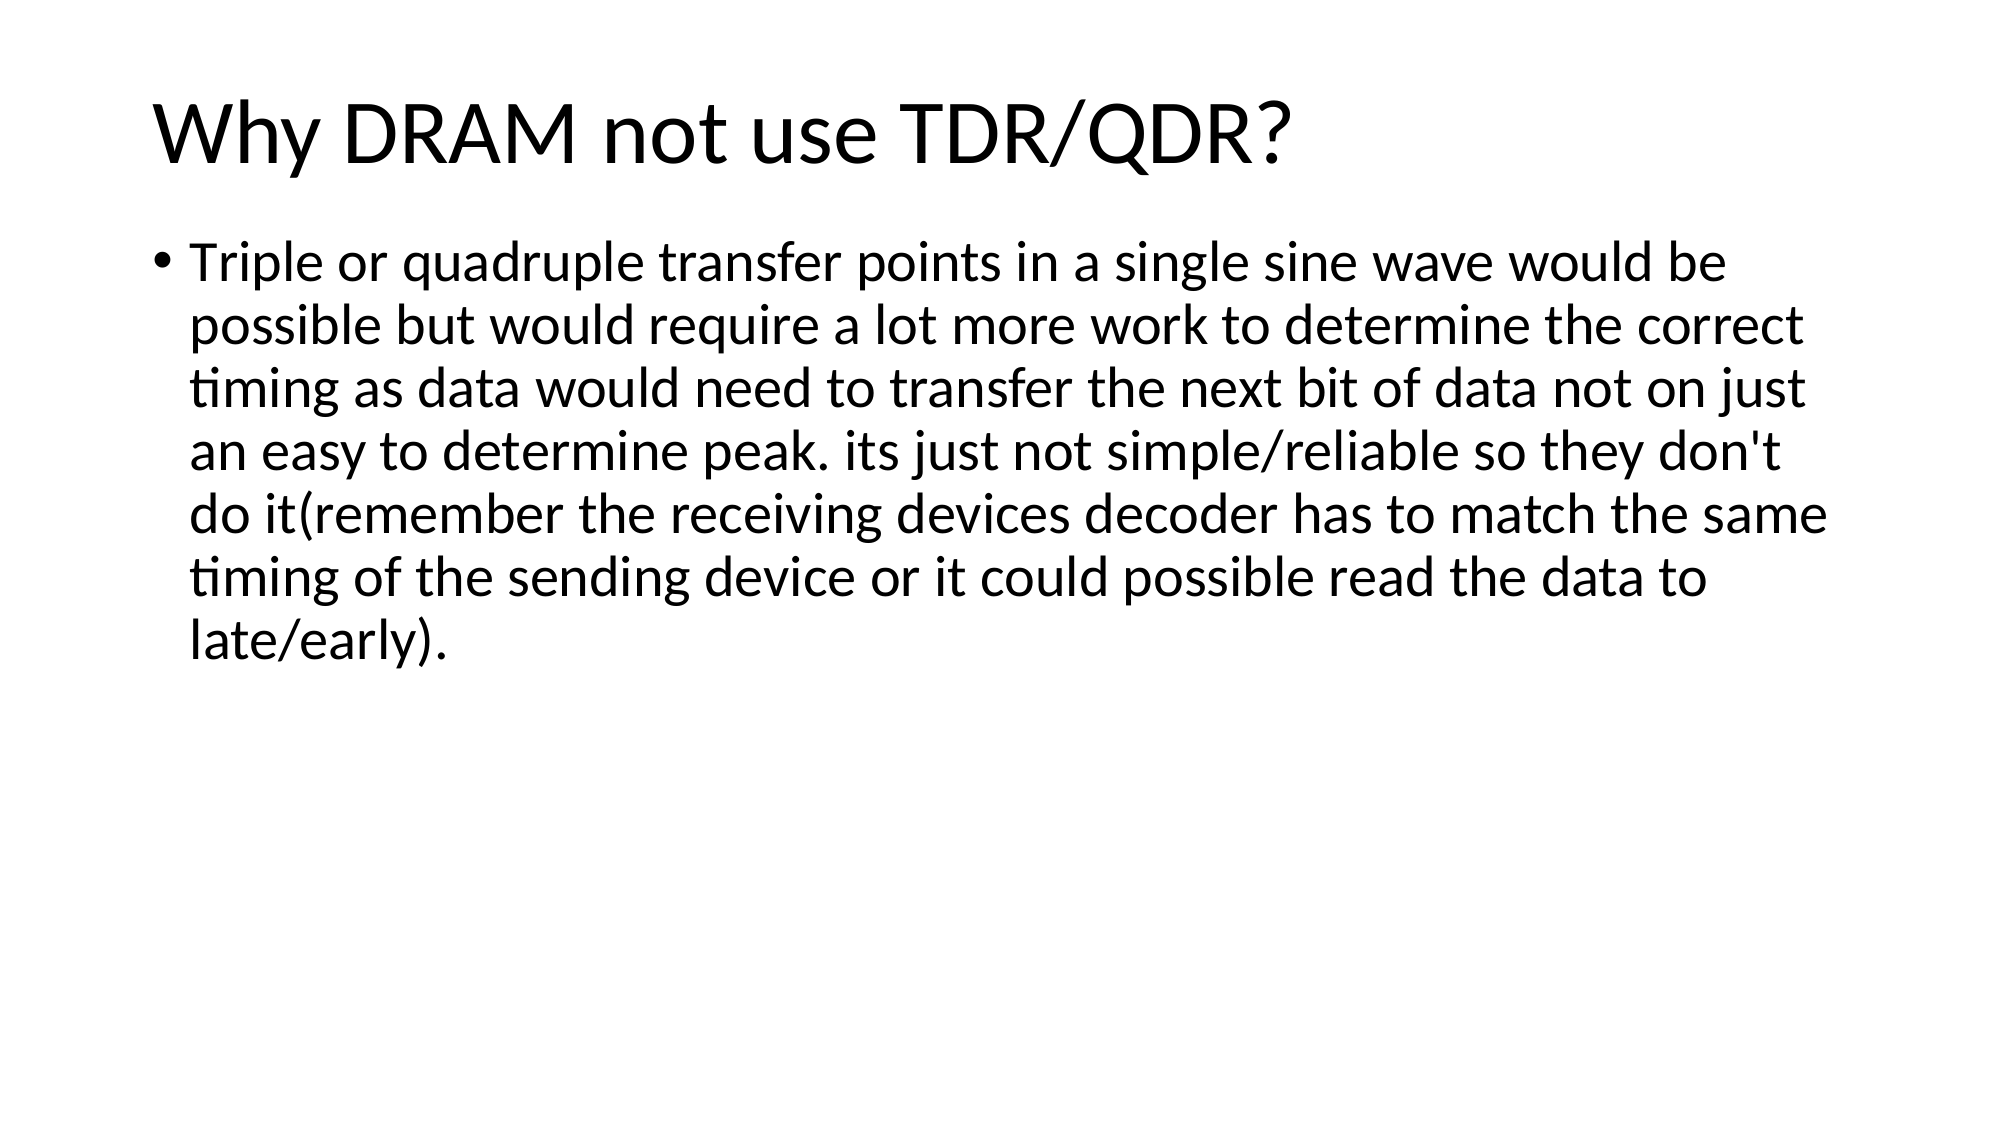

# Why DRAM not use TDR/QDR?
Triple or quadruple transfer points in a single sine wave would be possible but would require a lot more work to determine the correct timing as data would need to transfer the next bit of data not on just an easy to determine peak. its just not simple/reliable so they don't do it(remember the receiving devices decoder has to match the same timing of the sending device or it could possible read the data to late/early).